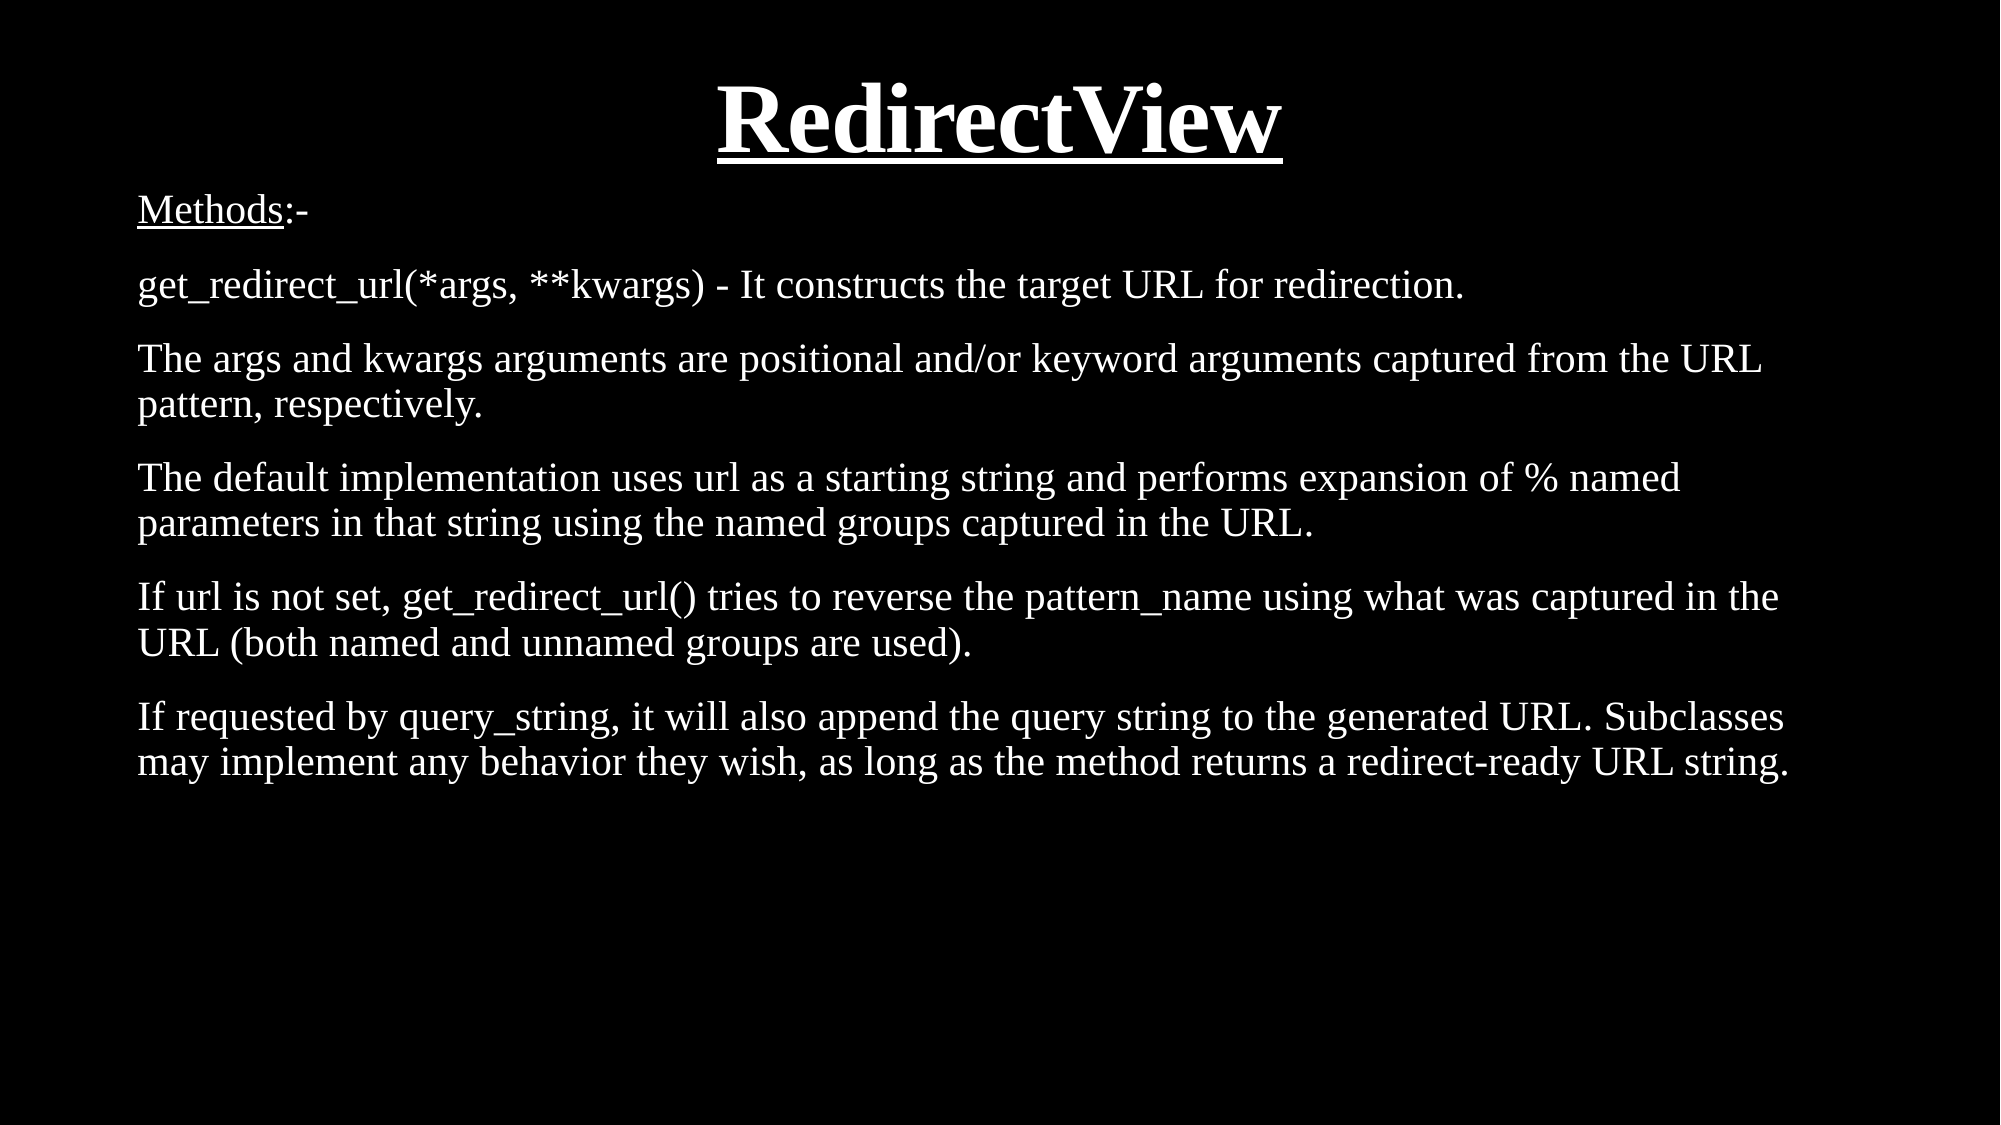

# RedirectView
Methods:-
get_redirect_url(*args, **kwargs) - It constructs the target URL for redirection.
The args and kwargs arguments are positional and/or keyword arguments captured from the URL pattern, respectively.
The default implementation uses url as a starting string and performs expansion of % named parameters in that string using the named groups captured in the URL.
If url is not set, get_redirect_url() tries to reverse the pattern_name using what was captured in the URL (both named and unnamed groups are used).
If requested by query_string, it will also append the query string to the generated URL. Subclasses may implement any behavior they wish, as long as the method returns a redirect-ready URL string.